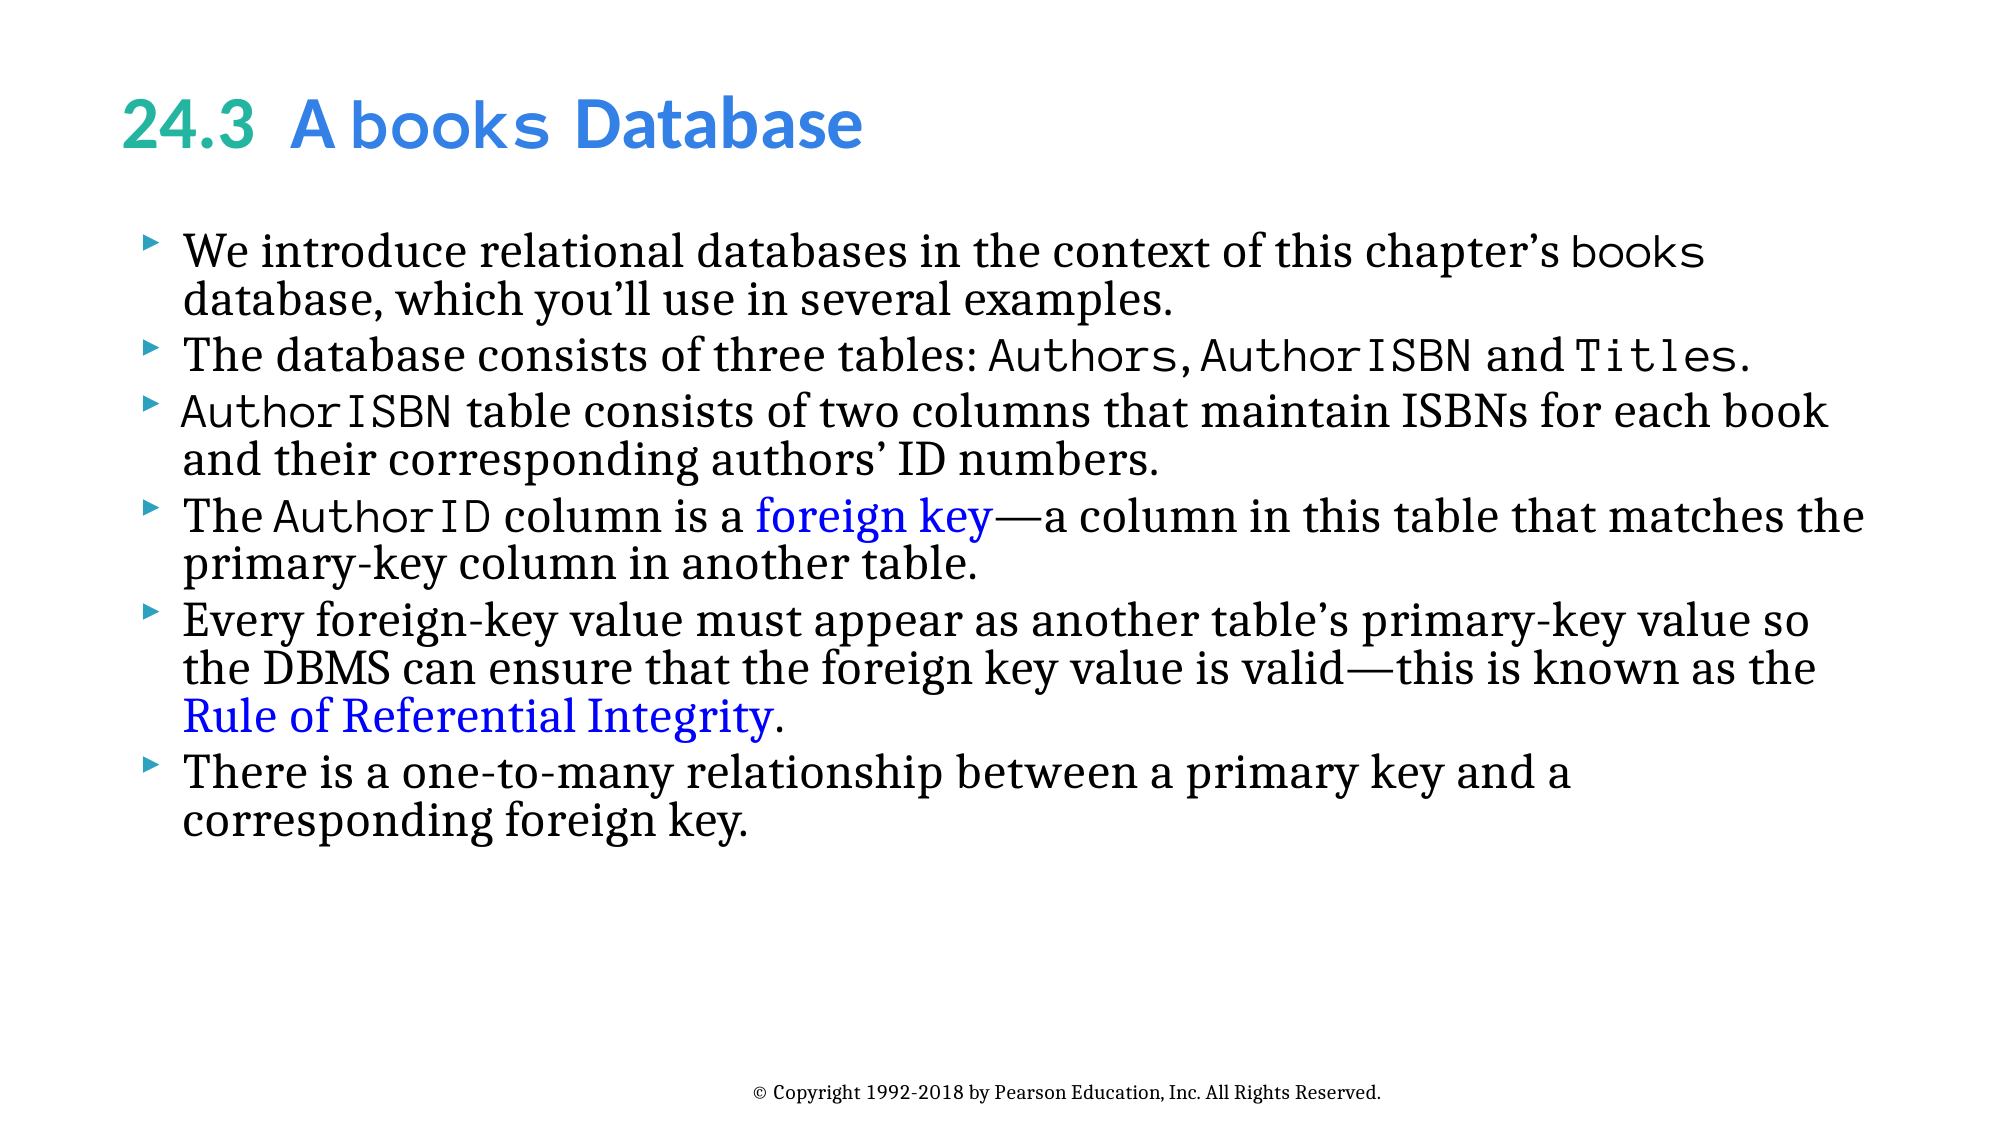

# 24.3  A books Database
We introduce relational databases in the context of this chapter’s books database, which you’ll use in several examples.
The database consists of three tables: Authors, AuthorISBN and Titles.
AuthorISBN table consists of two columns that maintain ISBNs for each book and their corresponding authors’ ID numbers.
The AuthorID column is a foreign key—a column in this table that matches the primary-key column in another table.
Every foreign-key value must appear as another table’s primary-key value so the DBMS can ensure that the foreign key value is valid—this is known as the Rule of Referential Integrity.
There is a one-to-many relationship between a primary key and a corresponding foreign key.
© Copyright 1992-2018 by Pearson Education, Inc. All Rights Reserved.